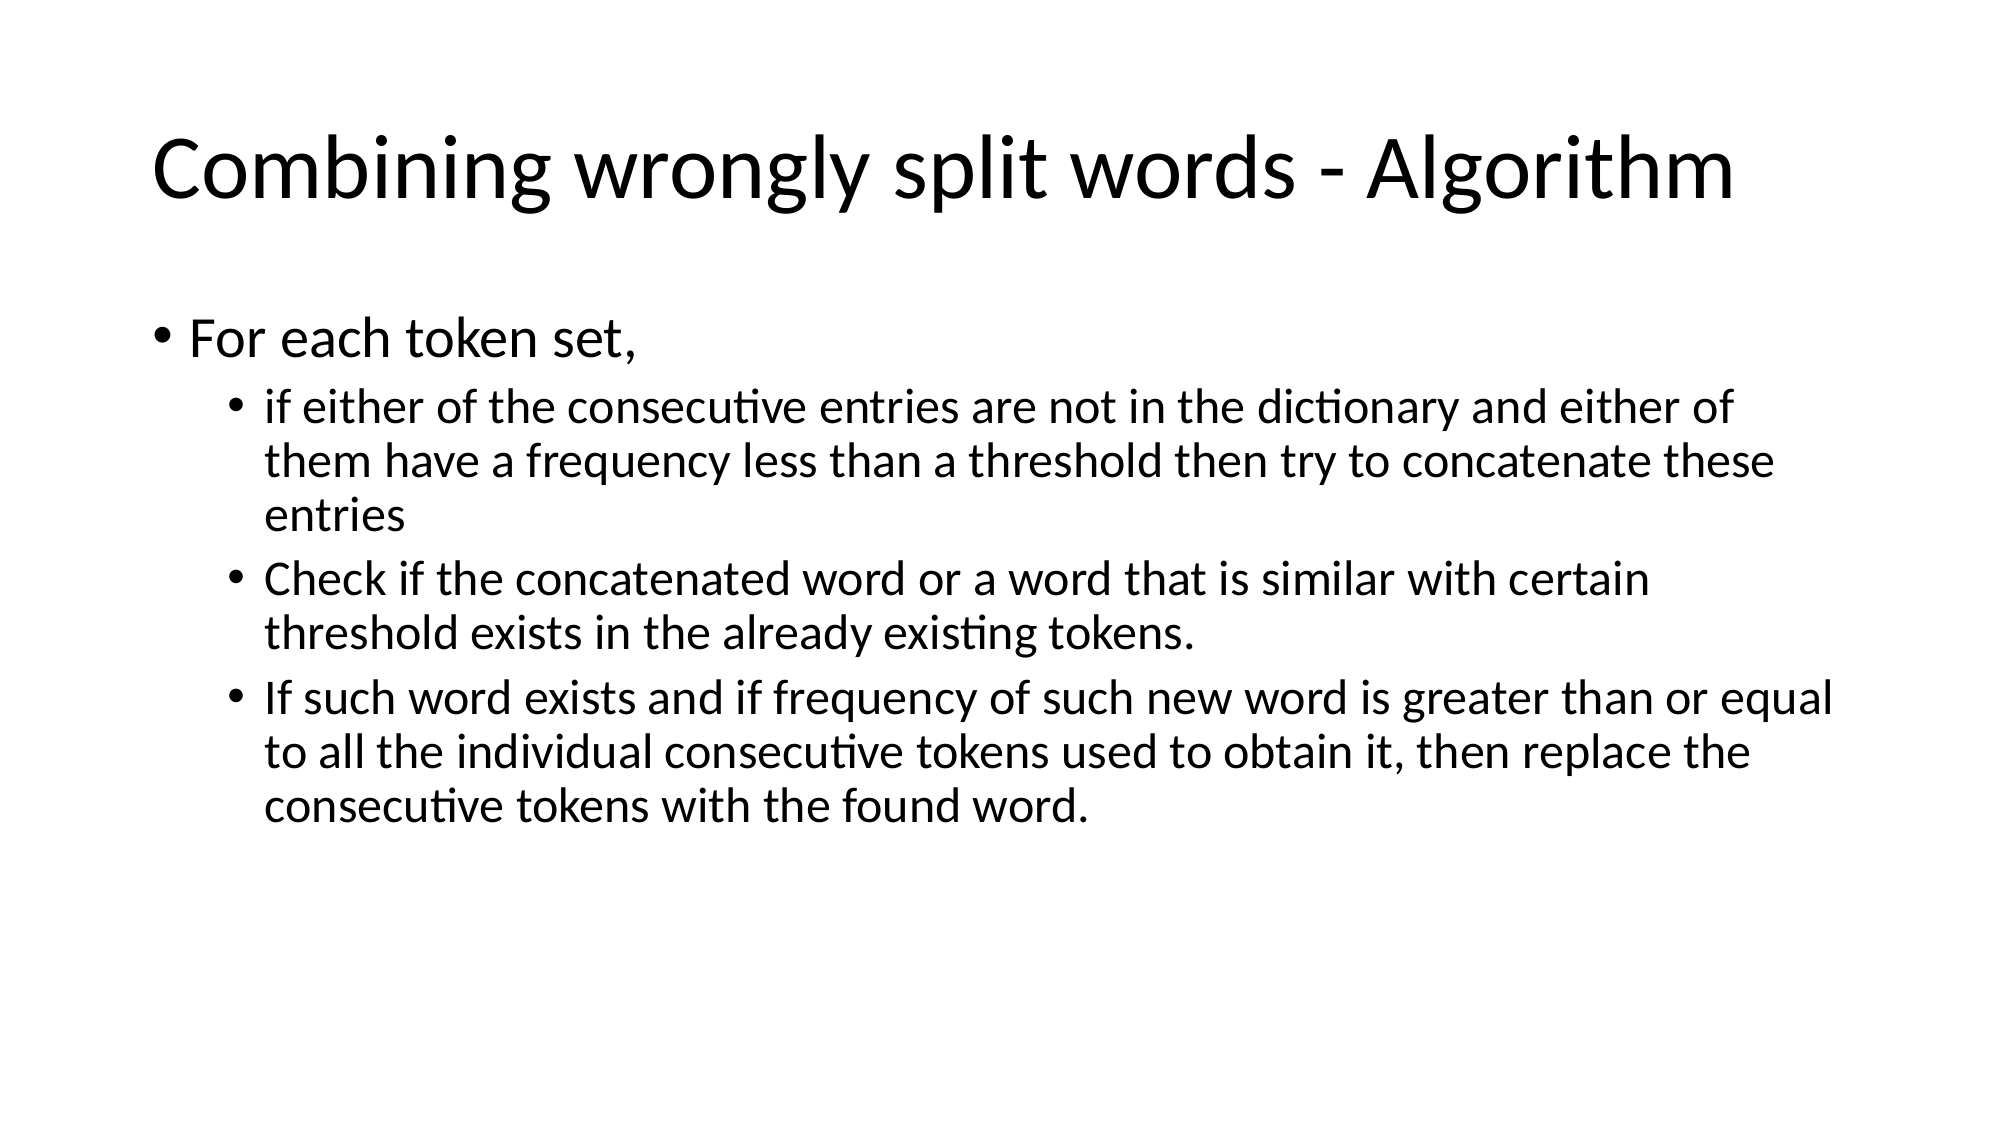

# Combining wrongly split words - Algorithm
For each token set,
if either of the consecutive entries are not in the dictionary and either of them have a frequency less than a threshold then try to concatenate these entries
Check if the concatenated word or a word that is similar with certain threshold exists in the already existing tokens.
If such word exists and if frequency of such new word is greater than or equal to all the individual consecutive tokens used to obtain it, then replace the consecutive tokens with the found word.